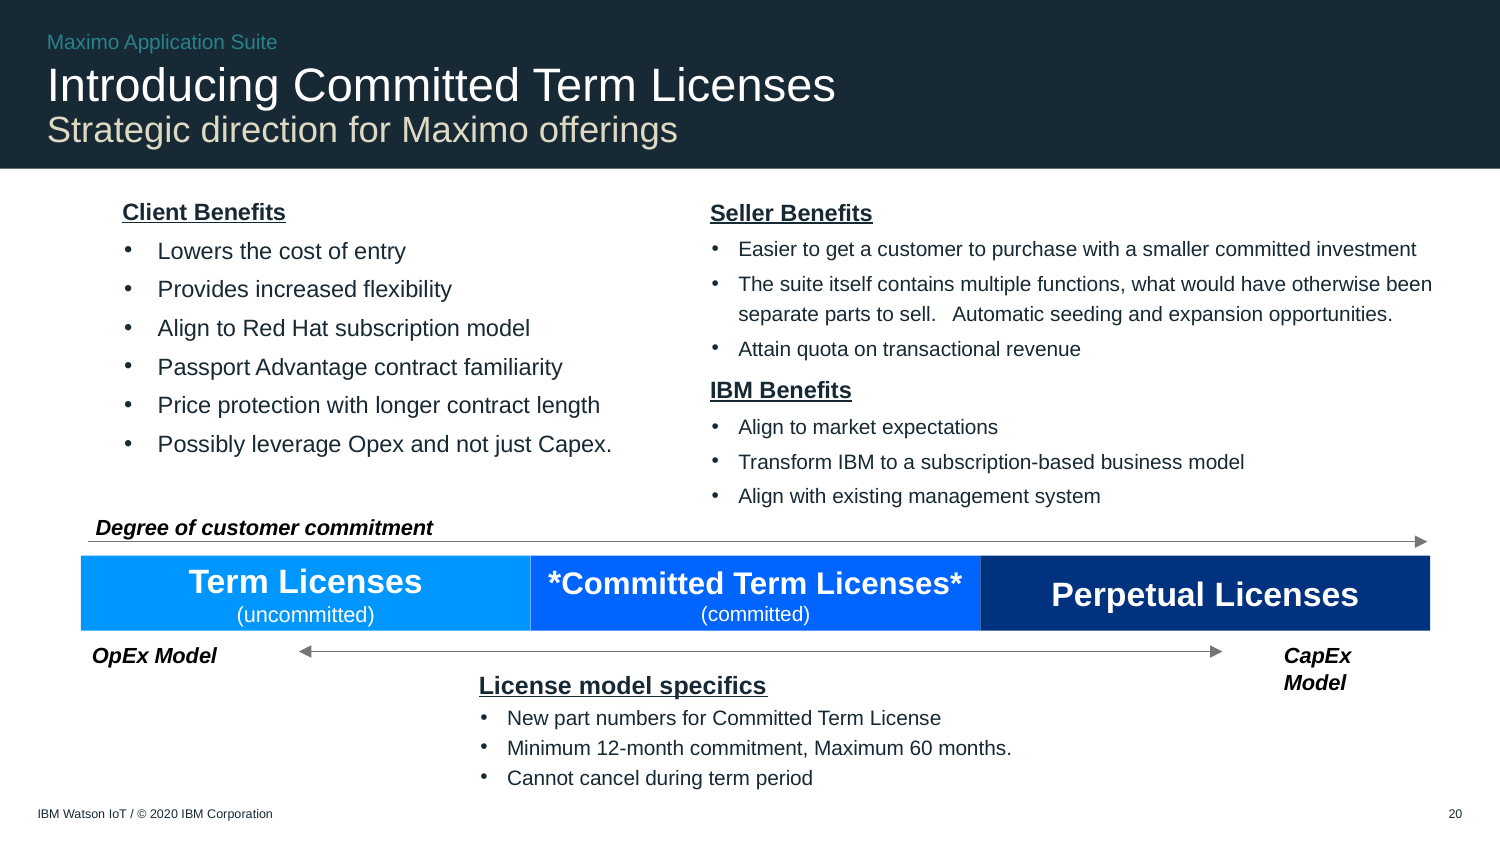

Maximo Application Suite
# Introducing Committed Term Licenses Strategic direction for Maximo offerings
Client Benefits
Lowers the cost of entry
Provides increased flexibility
Align to Red Hat subscription model
Passport Advantage contract familiarity
Price protection with longer contract length
Possibly leverage Opex and not just Capex.

Seller Benefits
Easier to get a customer to purchase with a smaller committed investment
The suite itself contains multiple functions, what would have otherwise been separate parts to sell.   Automatic seeding and expansion opportunities.
Attain quota on transactional revenue
IBM Benefits
Align to market expectations
Transform IBM to a subscription-based business model
Align with existing management system

Degree of customer commitment
Term Licenses
(uncommitted)
*Committed Term Licenses*
(committed)
Perpetual Licenses
OpEx Model
CapEx Model
License model specifics
New part numbers for Committed Term License
Minimum 12-month commitment, Maximum 60 months.
Cannot cancel during term period

IBM Watson IoT / © 2020 IBM Corporation
20